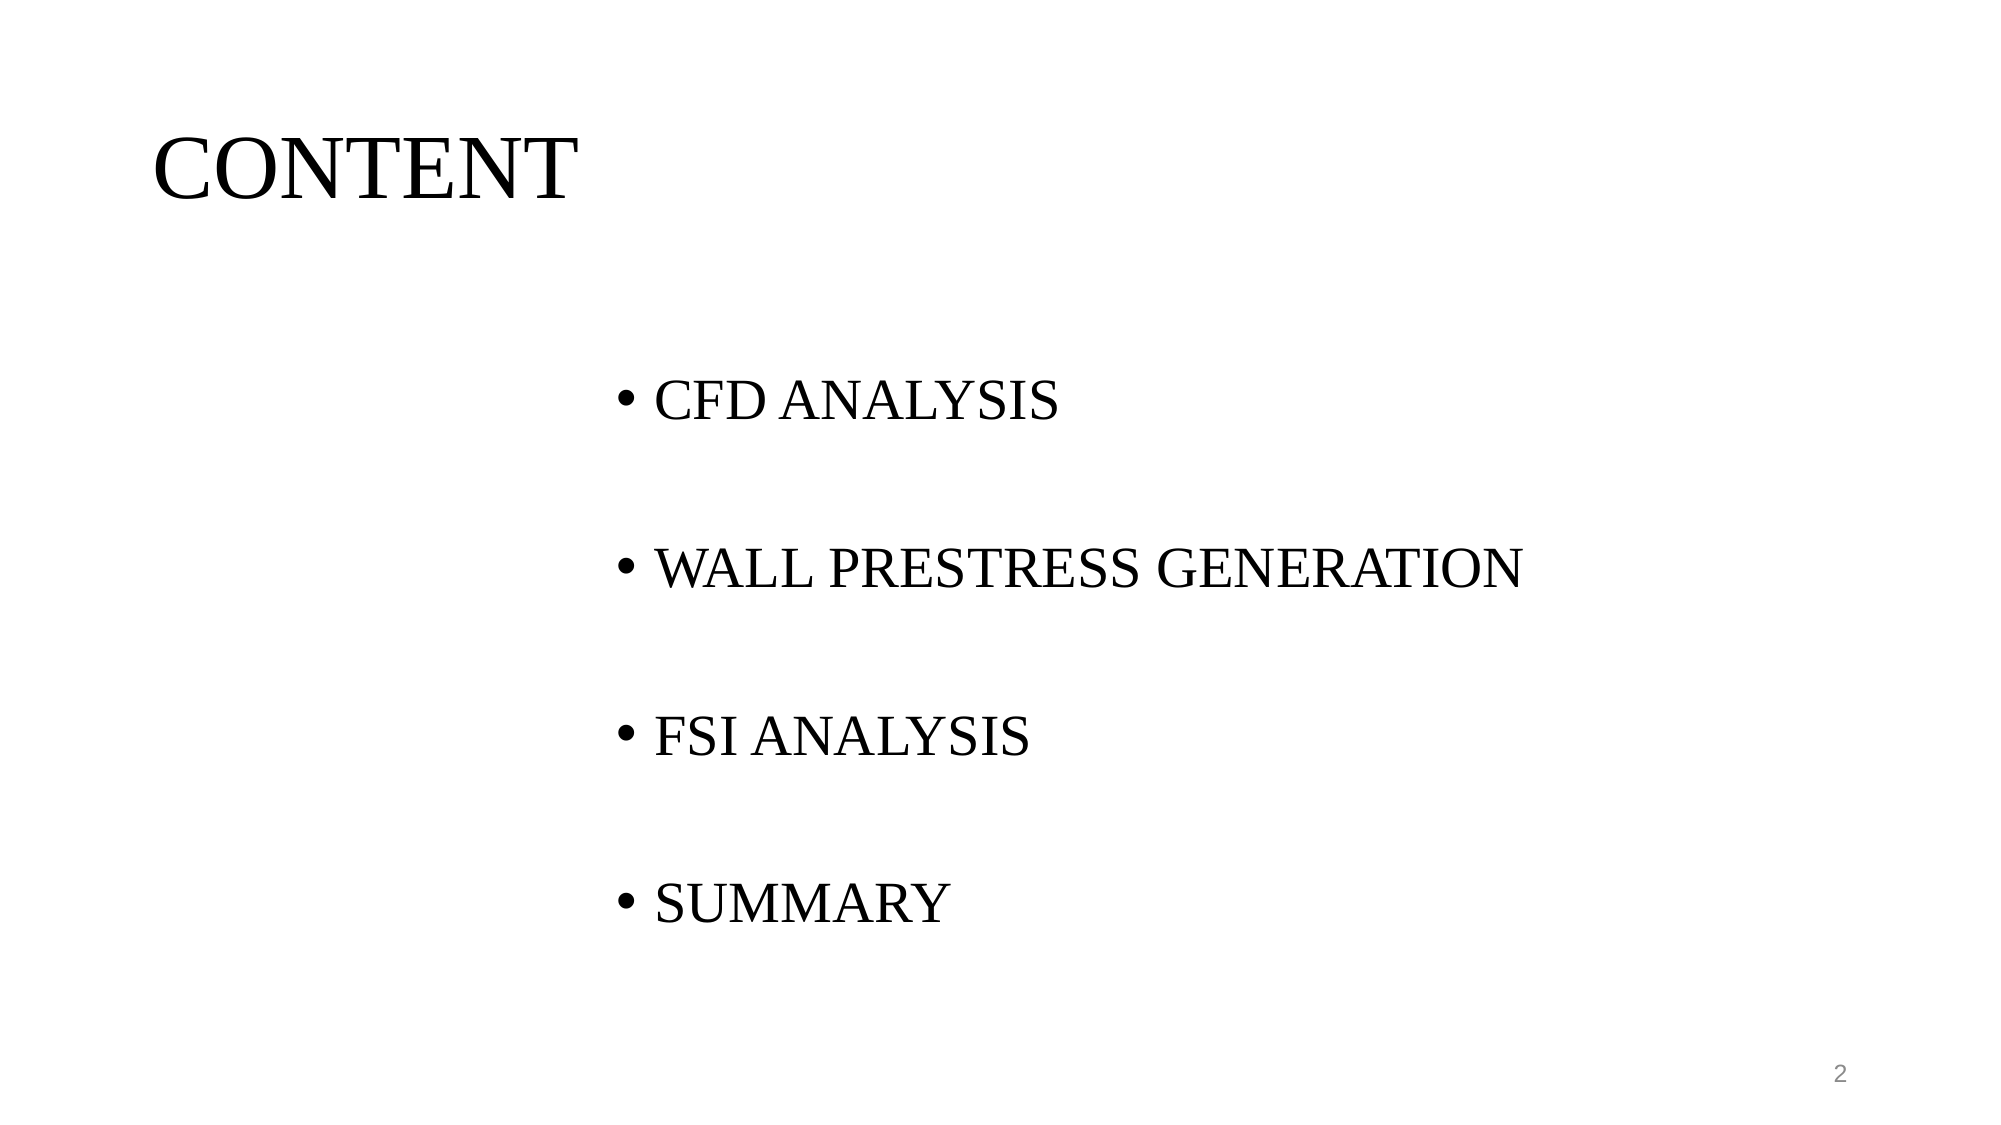

# CONTENT
CFD ANALYSIS

WALL PRESTRESS GENERATION

FSI ANALYSIS

SUMMARY
2